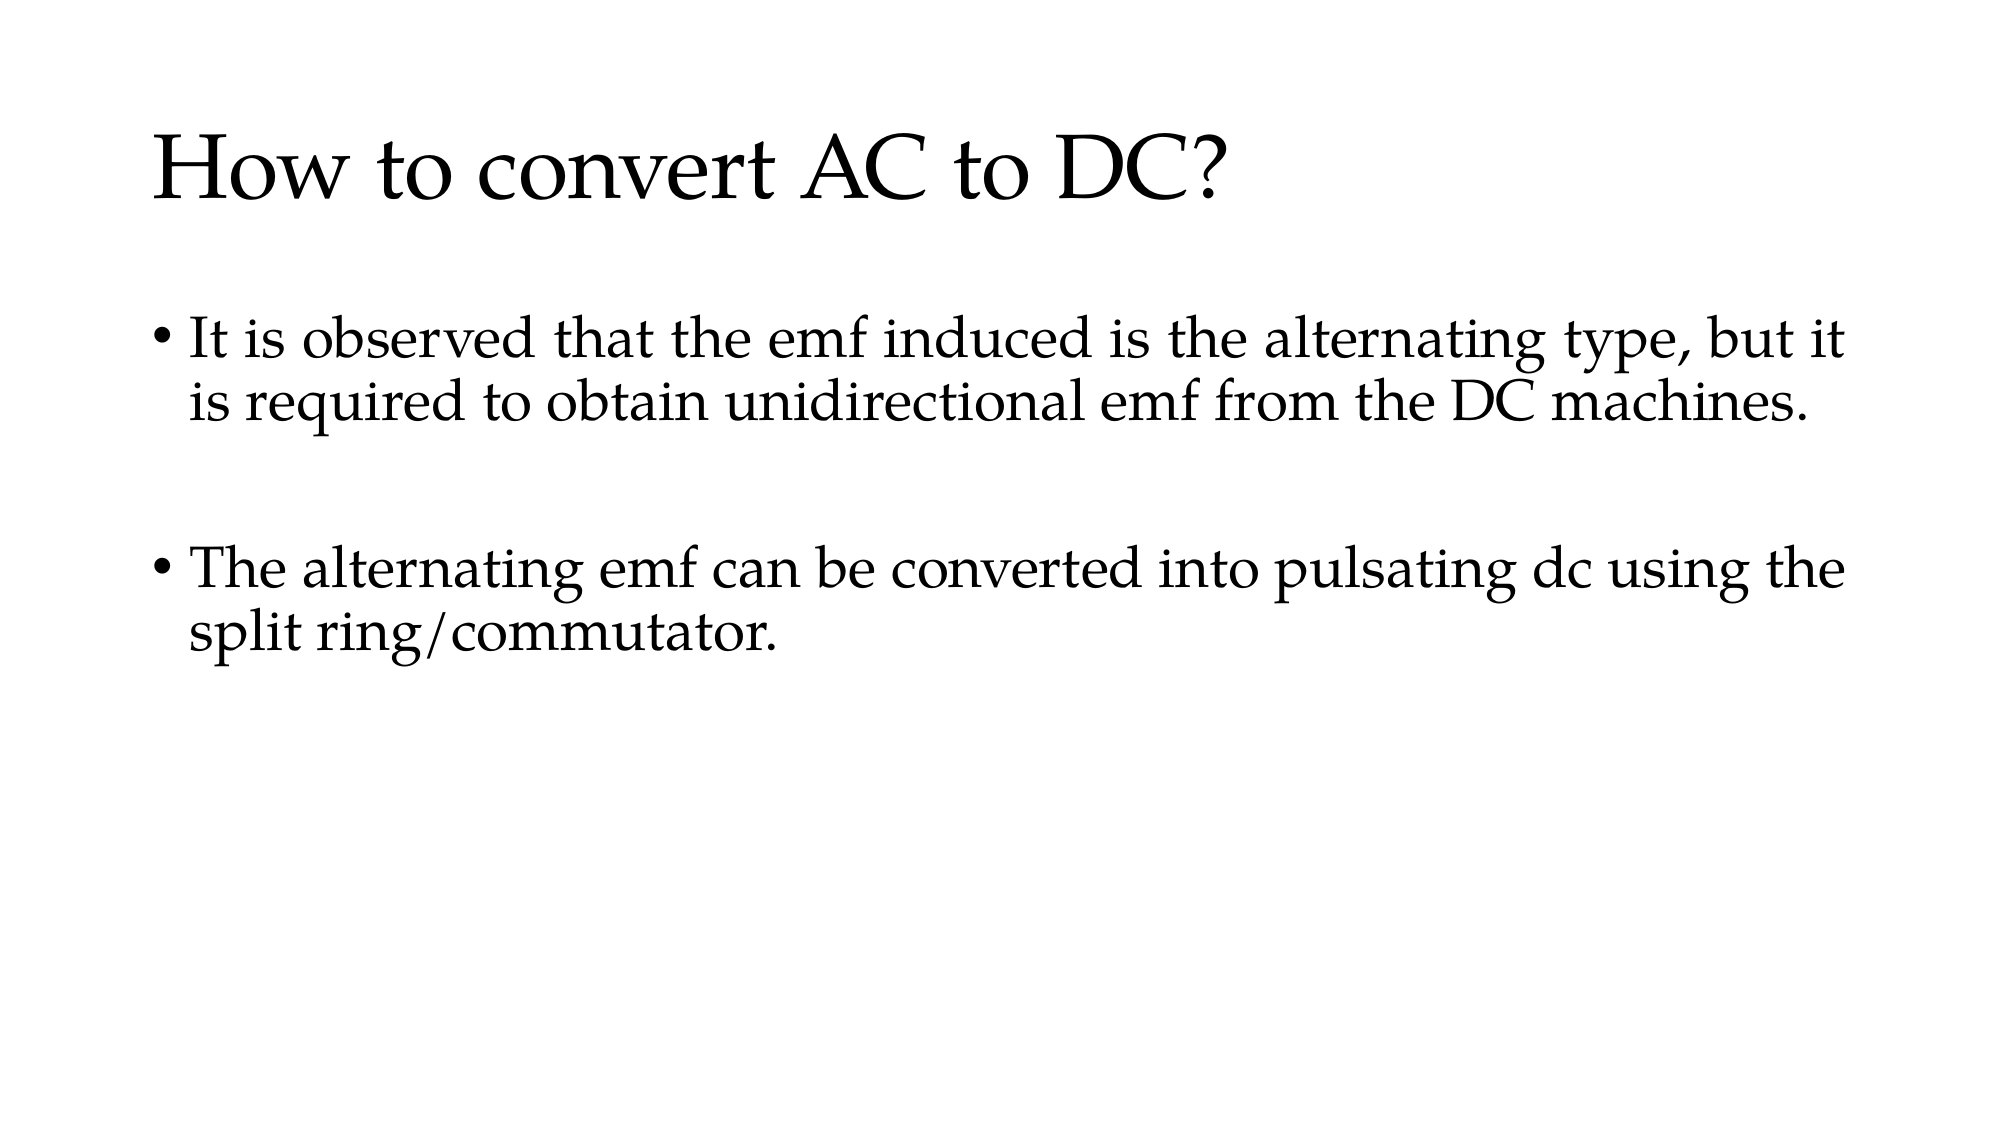

# How to convert AC to DC?
It is observed that the emf induced is the alternating type, but it is required to obtain unidirectional emf from the DC machines.

The alternating emf can be converted into pulsating dc using the split ring/commutator.